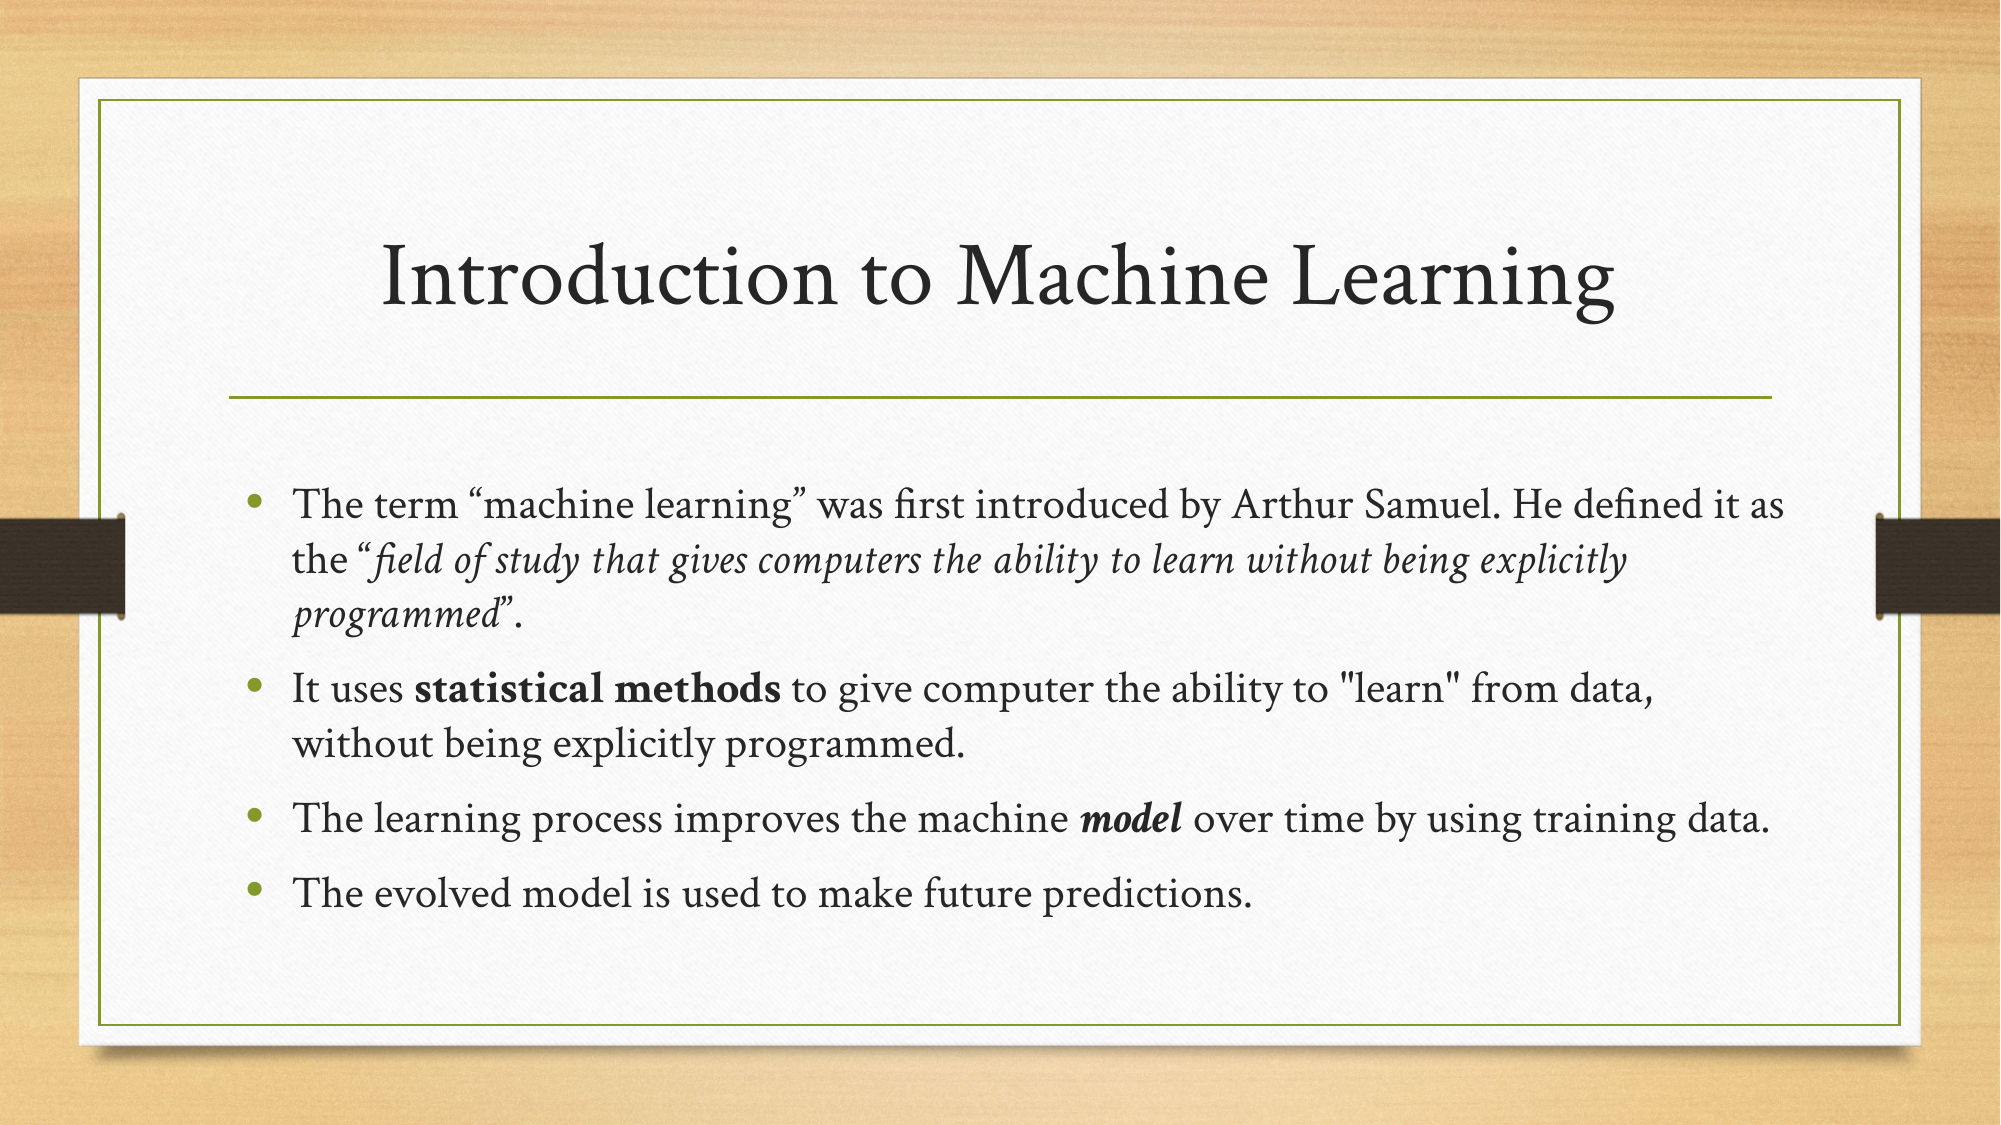

# Introduction to Machine Learning

The term “machine learning” was first introduced by Arthur Samuel. He defined it as the “field of study that gives computers the ability to learn without being explicitly programmed”.
It uses statistical methods to give computer the ability to "learn" from data, without being explicitly programmed.
The learning process improves the machine model over time by using training data.
The evolved model is used to make future predictions.